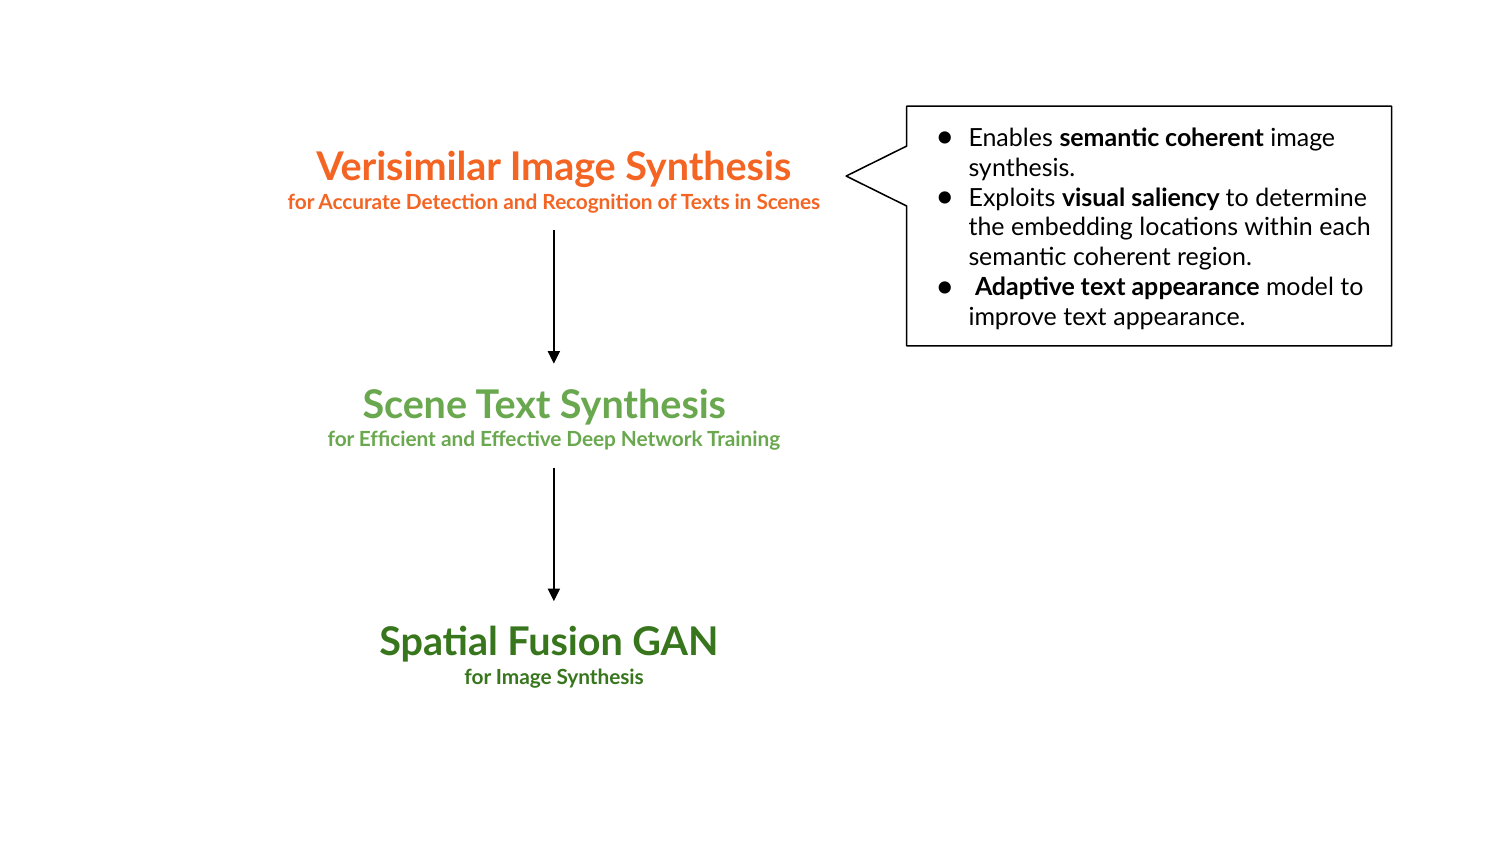

Enables semantic coherent image synthesis.
Exploits visual saliency to determine the embedding locations within each semantic coherent region.
 Adaptive text appearance model to improve text appearance.
Verisimilar Image Synthesis
for Accurate Detection and Recognition of Texts in Scenes
Scene Text Synthesis
for Efﬁcient and Effective Deep Network Training

Spatial Fusion GAN
for Image Synthesis